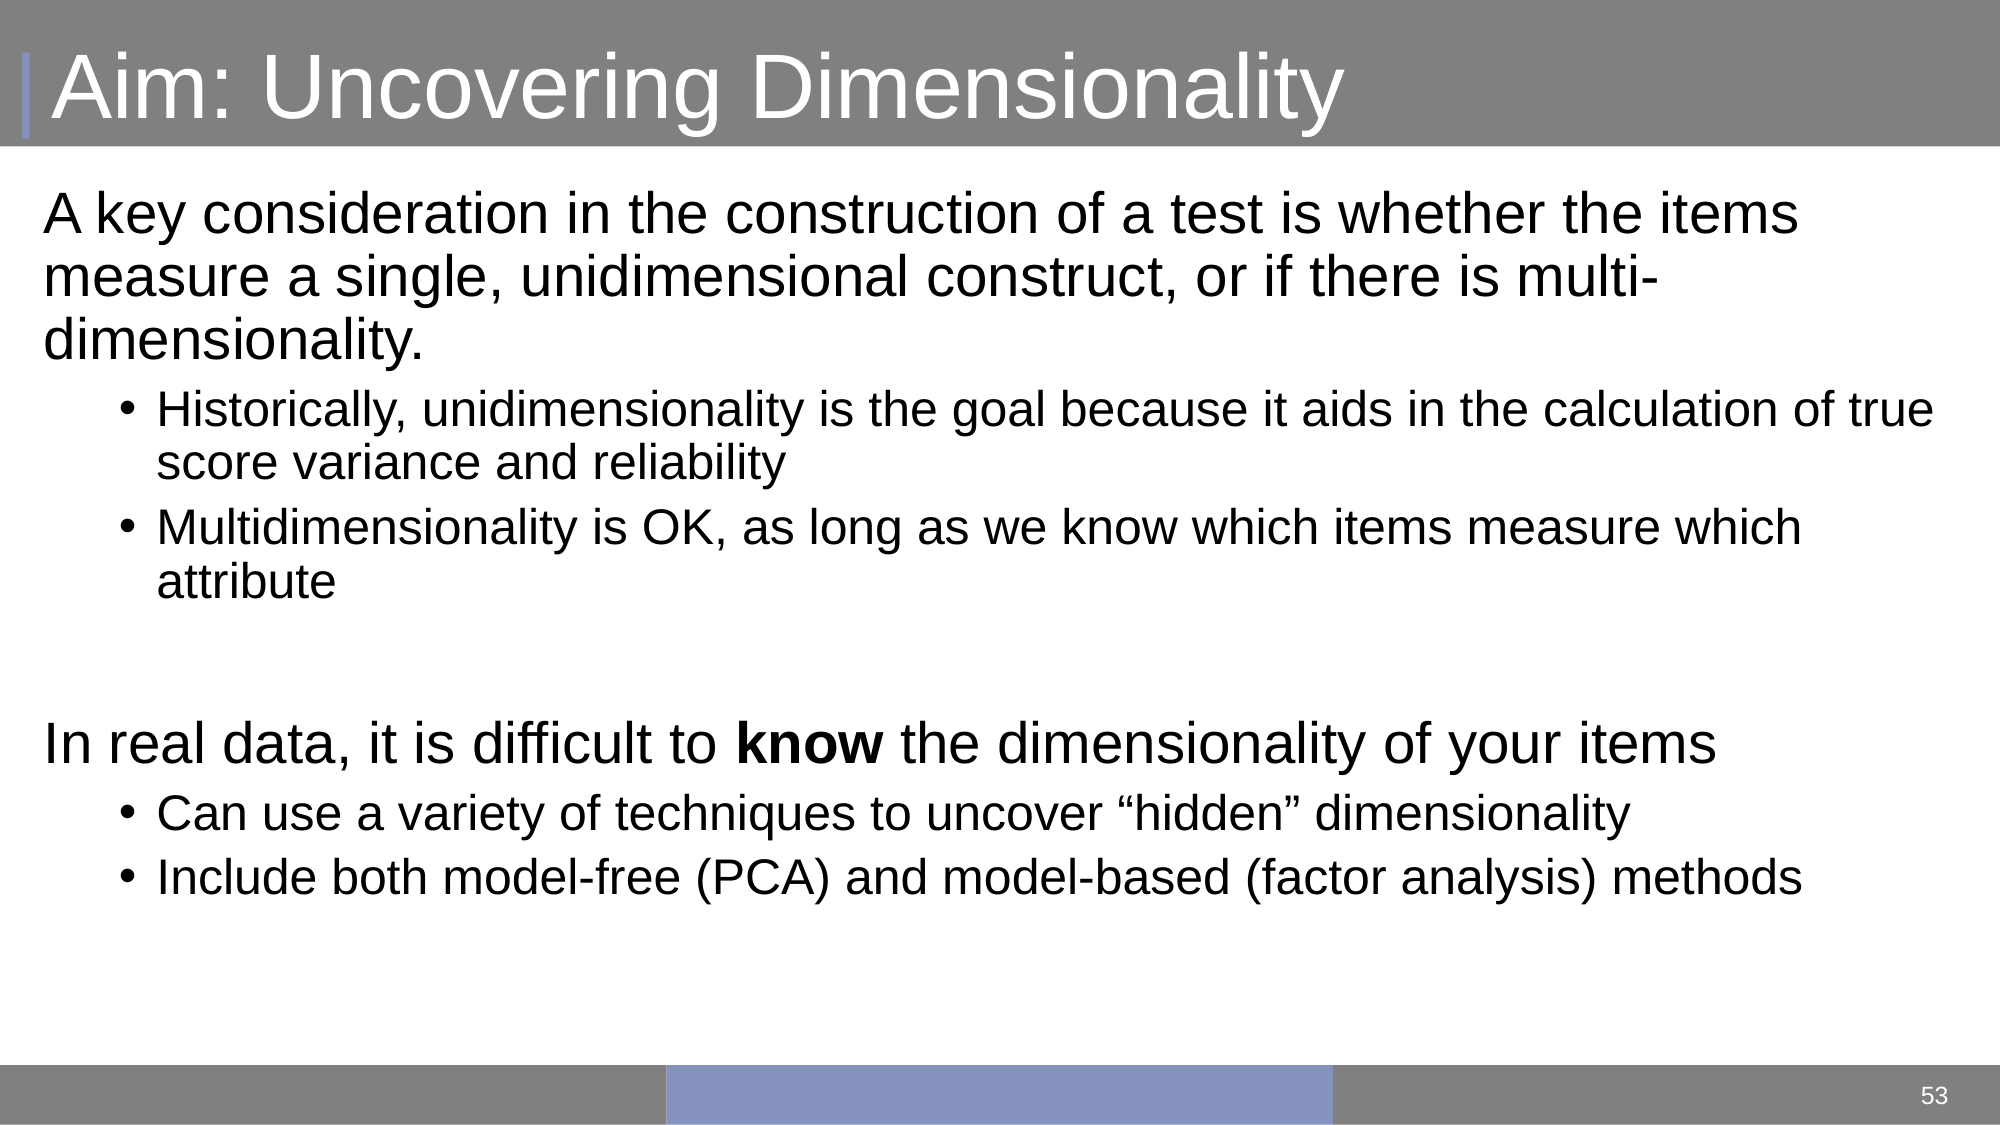

# Aim: Uncovering Dimensionality
A key consideration in the construction of a test is whether the items measure a single, unidimensional construct, or if there is multi-dimensionality.
Historically, unidimensionality is the goal because it aids in the calculation of true score variance and reliability
Multidimensionality is OK, as long as we know which items measure which attribute

In real data, it is difficult to know the dimensionality of your items
Can use a variety of techniques to uncover “hidden” dimensionality
Include both model-free (PCA) and model-based (factor analysis) methods
53